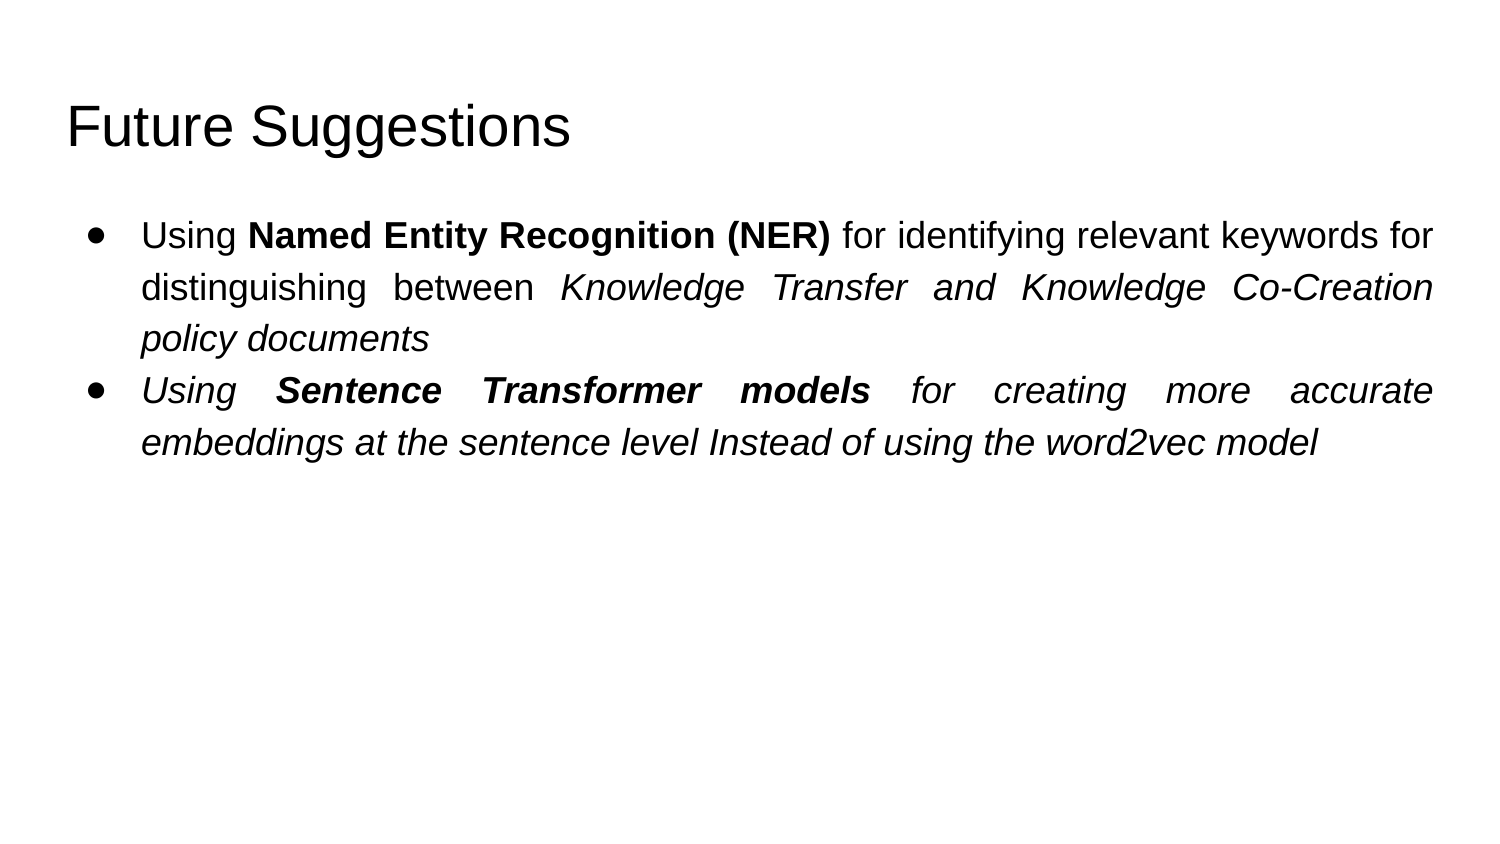

# Future Suggestions
Using Named Entity Recognition (NER) for identifying relevant keywords for distinguishing between Knowledge Transfer and Knowledge Co-Creation policy documents
Using Sentence Transformer models for creating more accurate embeddings at the sentence level Instead of using the word2vec model